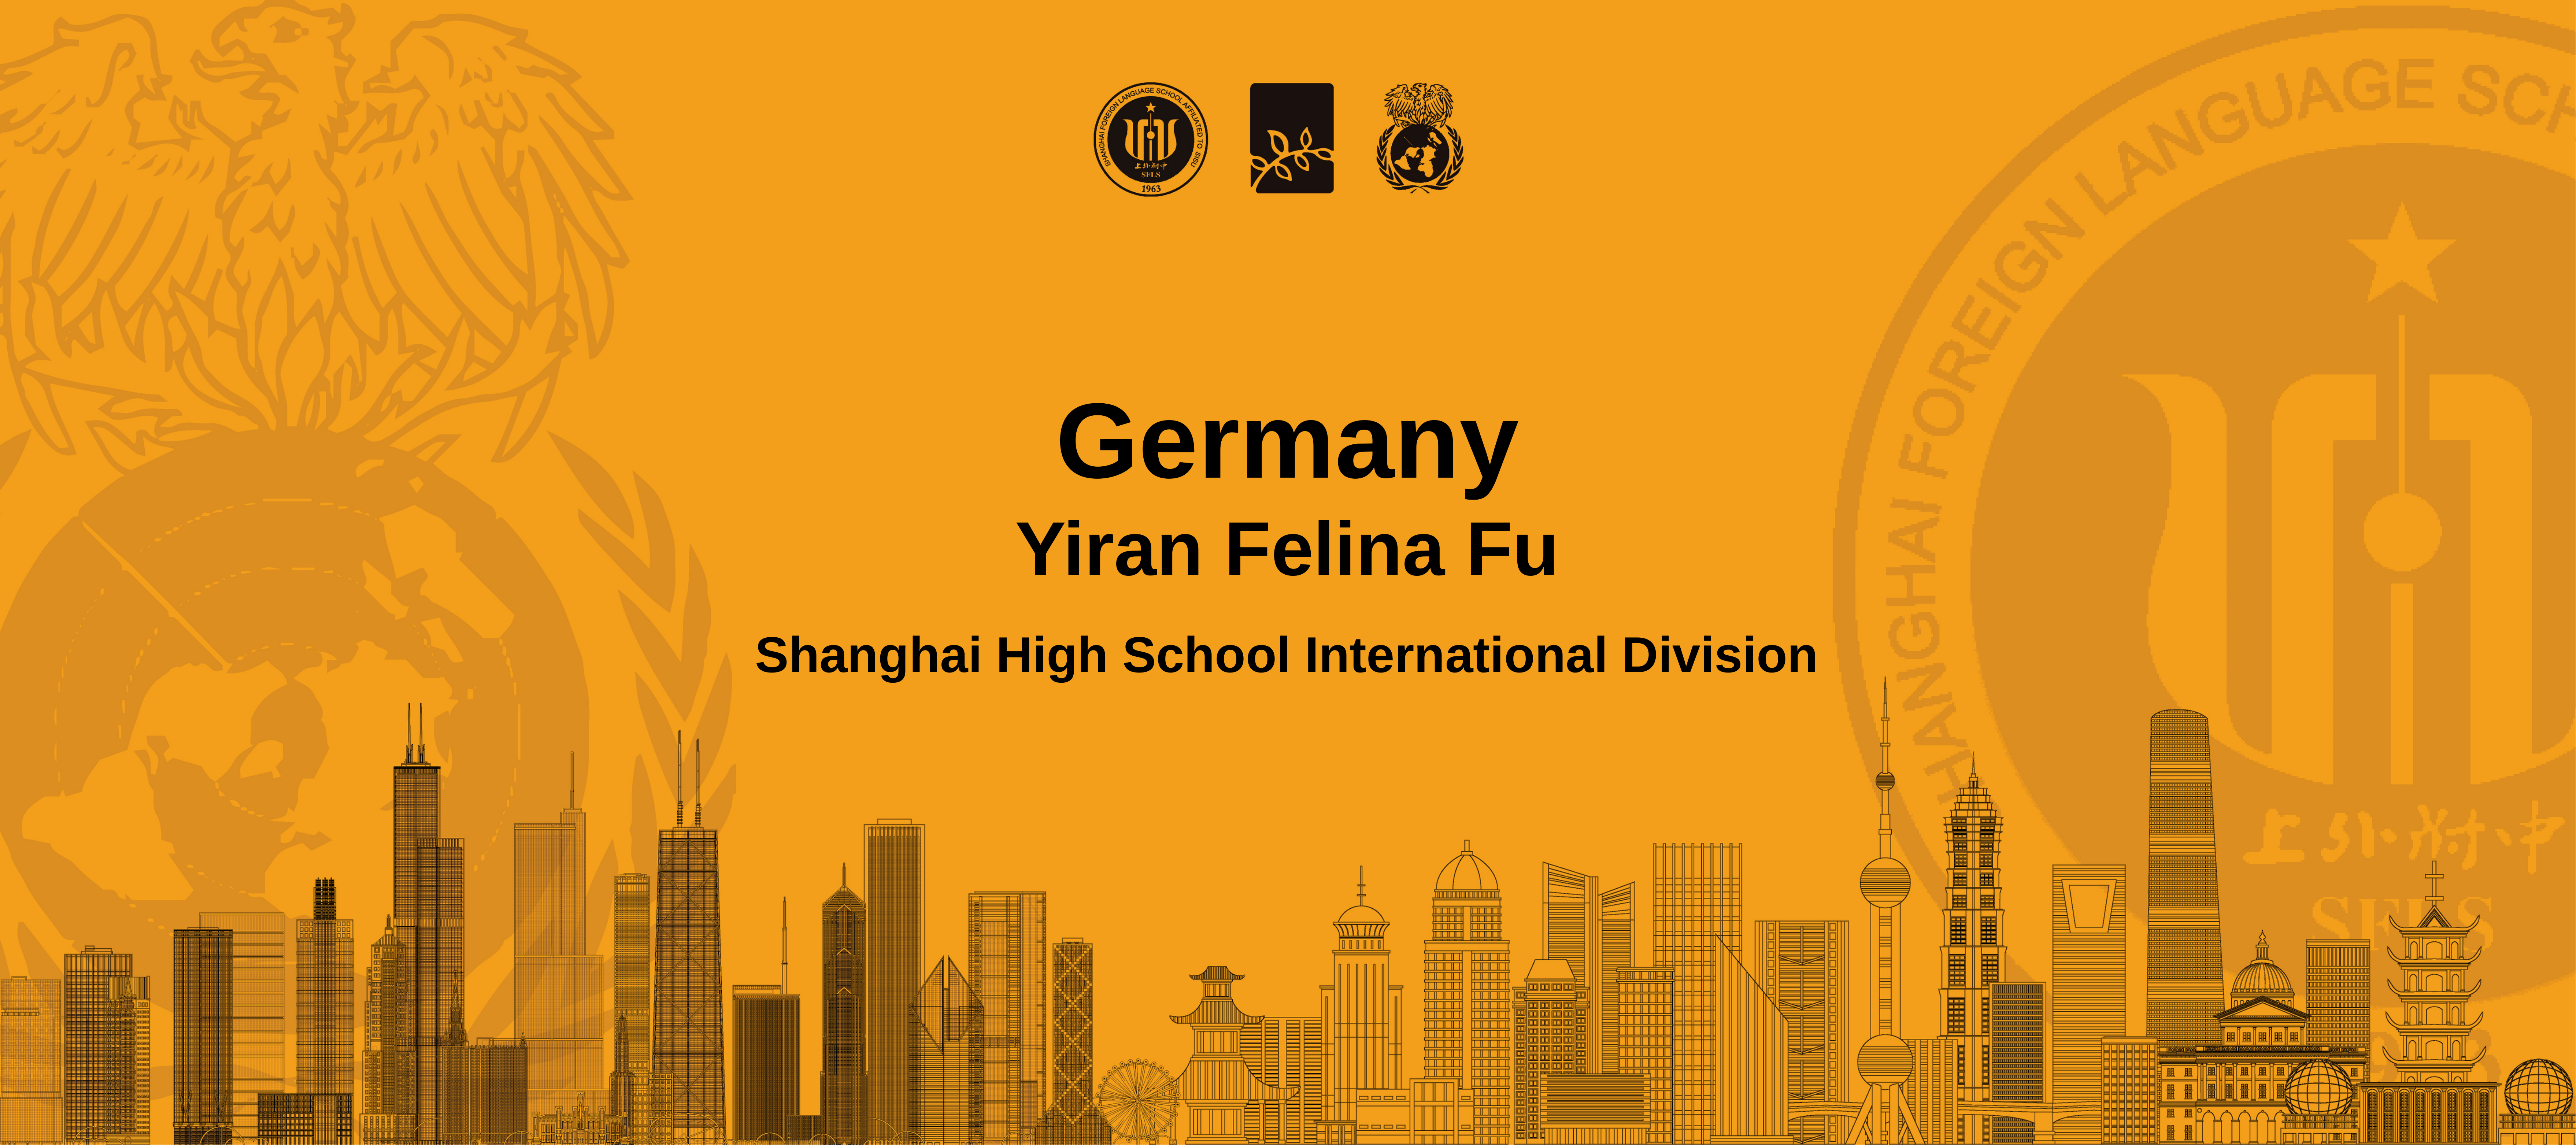

Germany
Yiran Felina Fu
Shanghai High School International Division